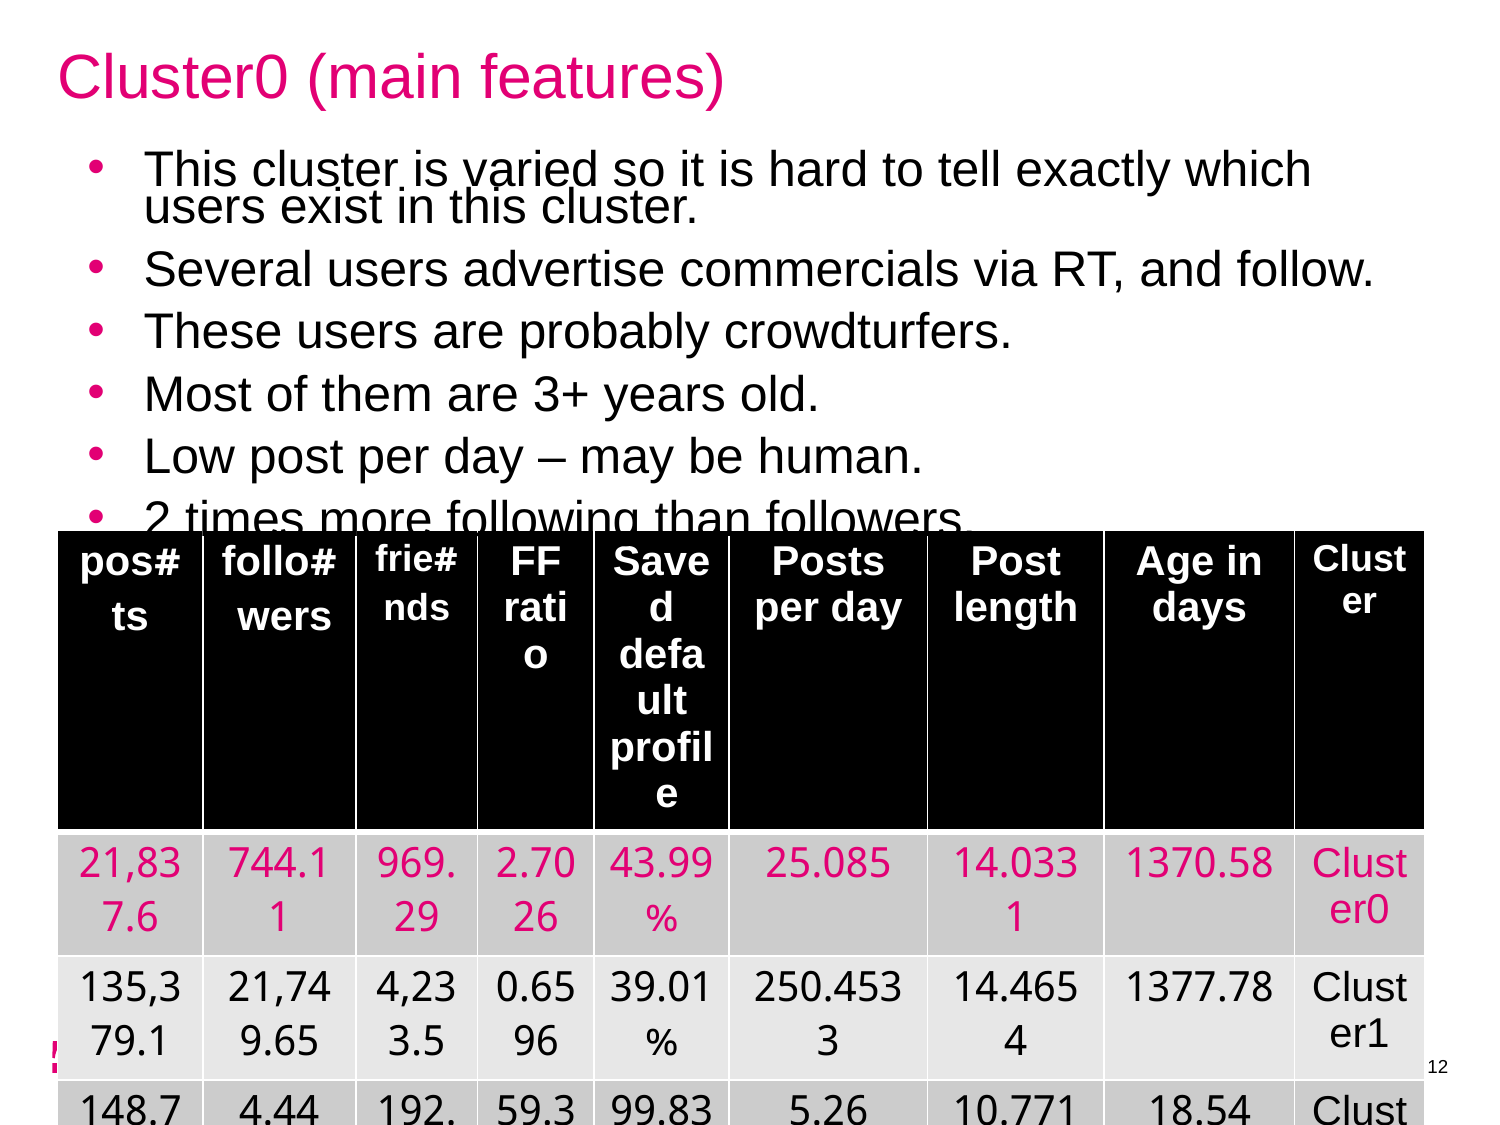

Cluster0 (main features)
This cluster is varied so it is hard to tell exactly which users exist in this cluster.
Several users advertise commercials via RT, and follow.
These users are probably crowdturfers.
Most of them are 3+ years old.
Low post per day – may be human.
2 times more following than followers.

| #posts | #followers | #friends | FF ratio | Saved default profile | Posts per day | Post length | Age in days | Cluster |
| --- | --- | --- | --- | --- | --- | --- | --- | --- |
| 21,837.6 | 744.11 | 969.29 | 2.7026 | 43.99% | 25.085 | 14.0331 | 1370.58 | Cluster0 |
| 135,379.1 | 21,749.65 | 4,233.5 | 0.6596 | 39.01% | 250.4533 | 14.4654 | 1377.78 | Cluster1 |
| 148.78 | 4.44 | 192.14 | 59.33 | 99.83% | 5.26 | 10.7712 | 18.54 | Cluster2 |
| 20,938.17 | 315.889 | 733.05 | 7.187 | 68.2% | 60.1778 | 14.61 | 920.91 | Cluster3 |
– Streng vertraulich, Vertraulich, Intern –                         Autor / Thema der Präsentation
14.07.2016
12